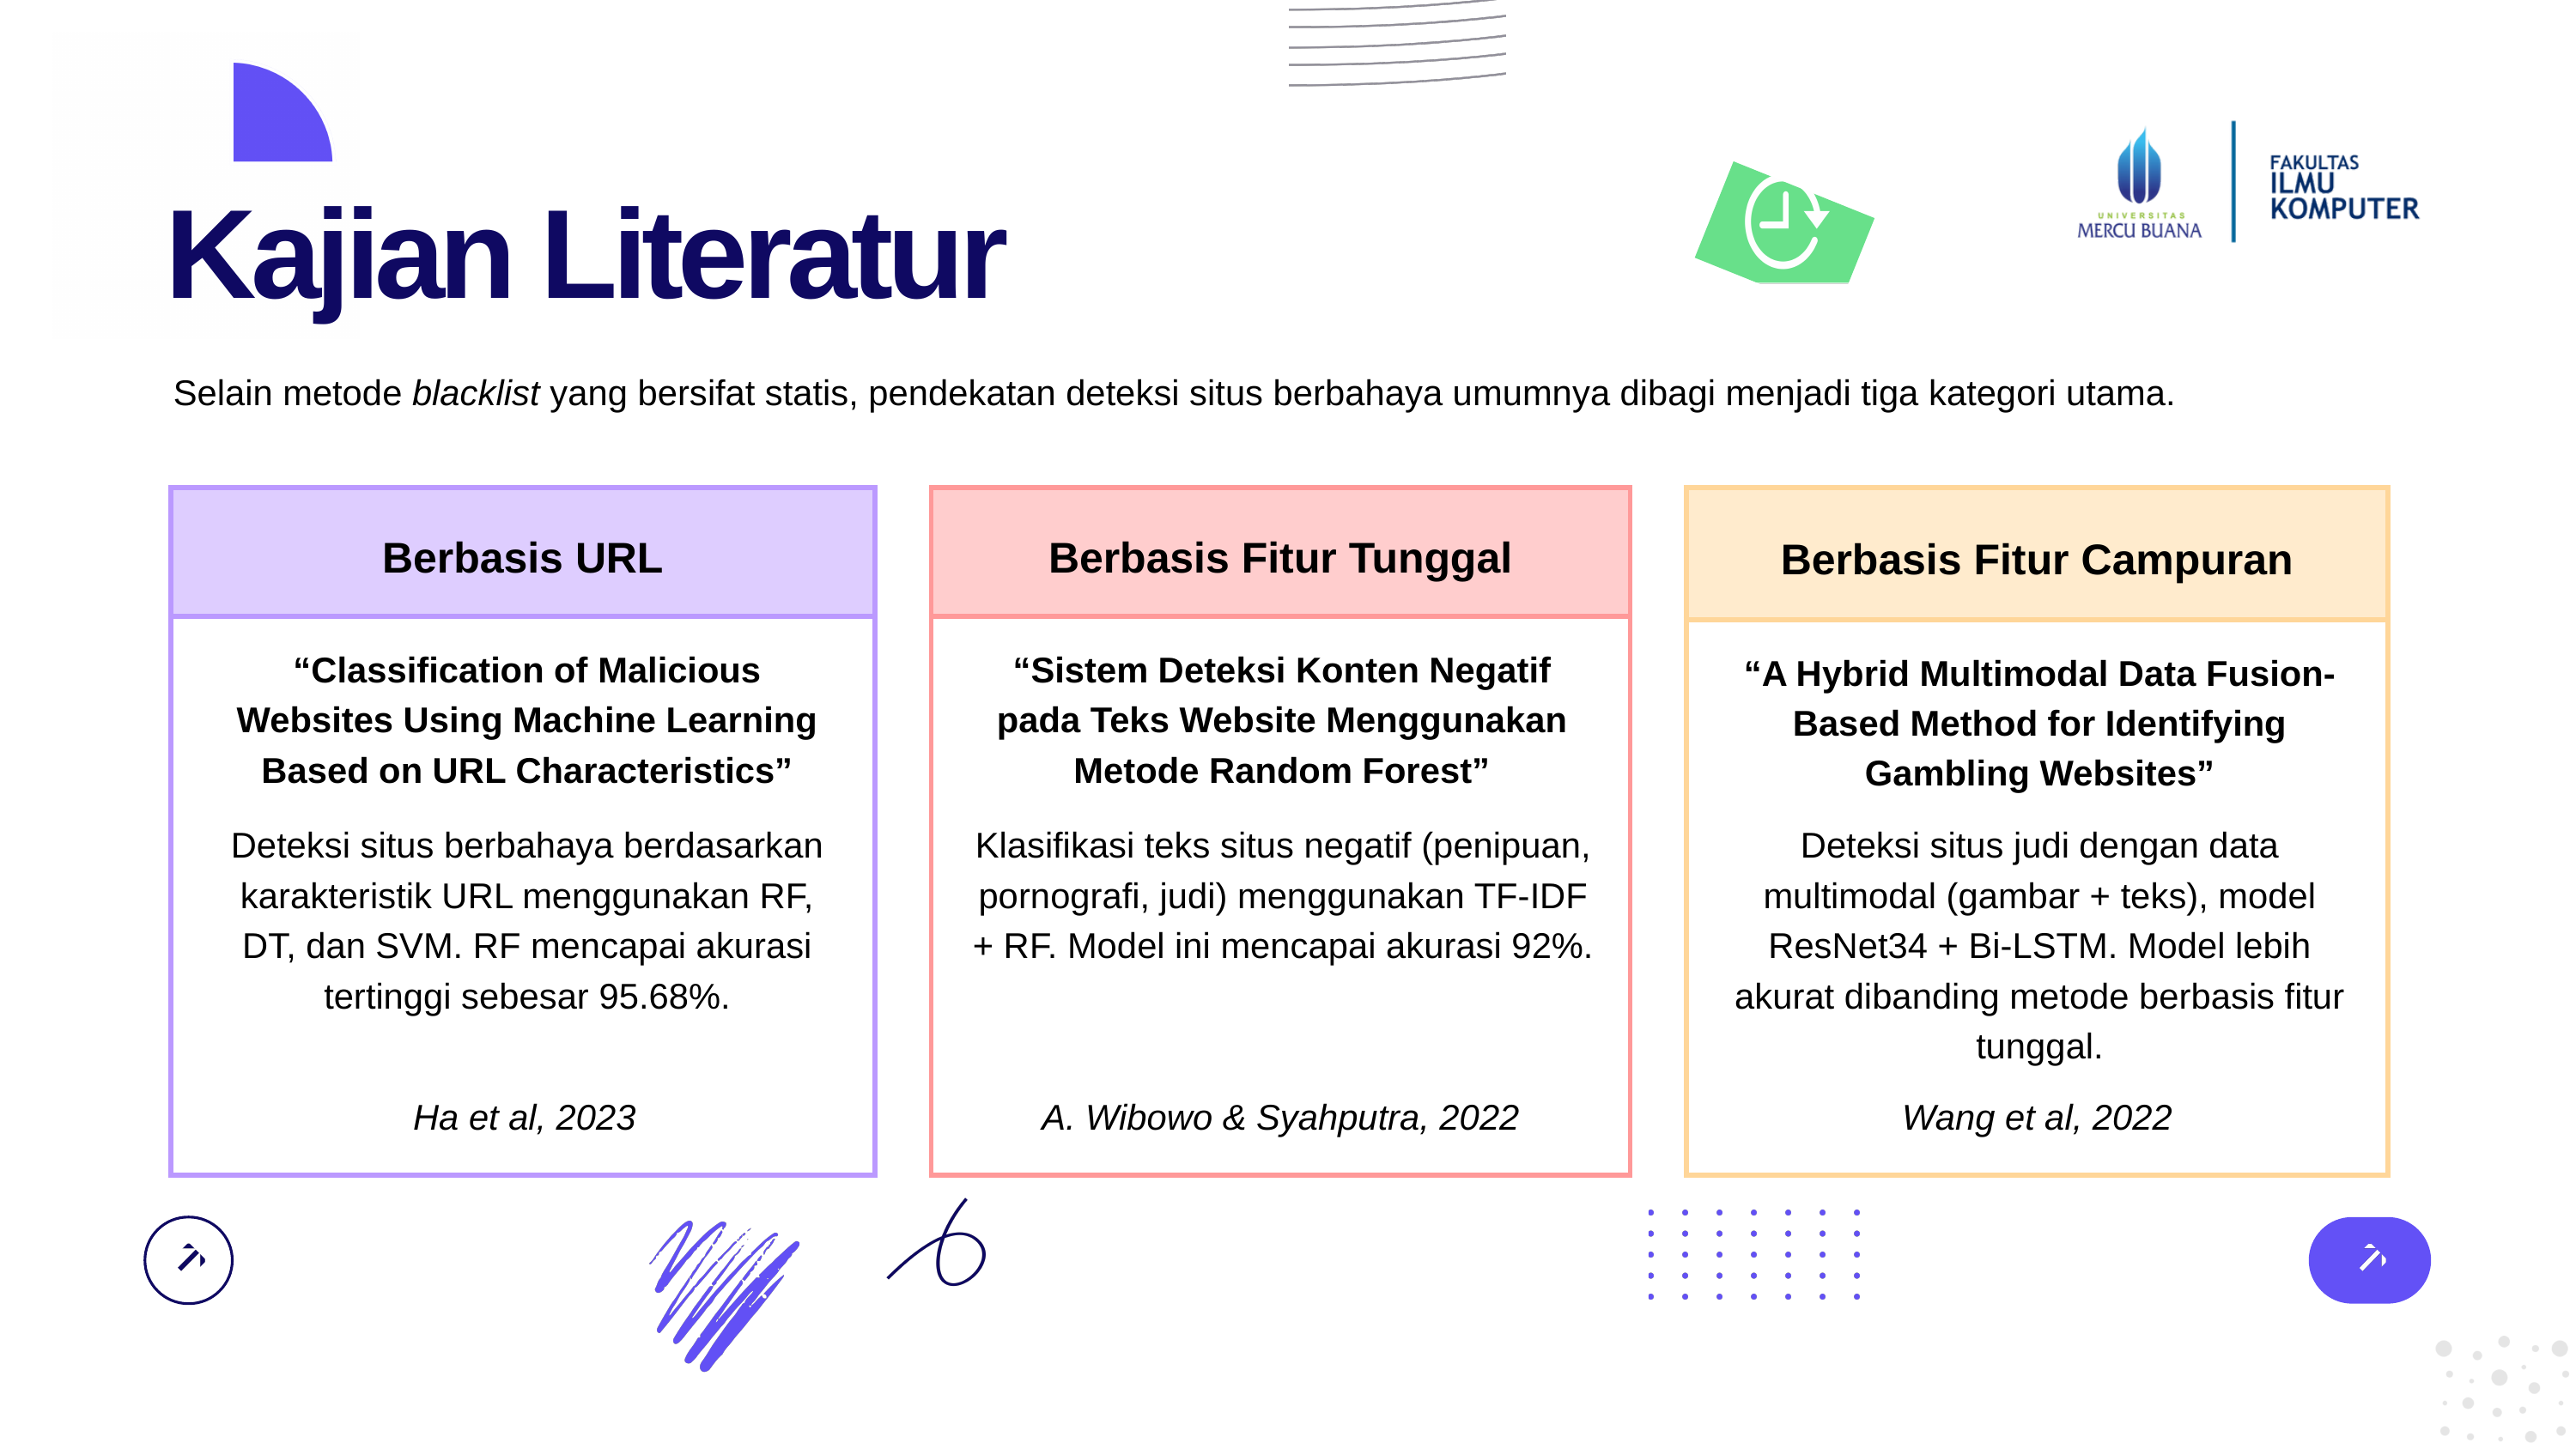

Kajian Literatur

Selain metode blacklist yang bersifat statis, pendekatan deteksi situs berbahaya umumnya dibagi menjadi tiga kategori utama.
| Berbasis URL |
| --- |
|  |
| Berbasis Fitur Tunggal |
| --- |
|  |
| Berbasis Fitur Campuran |
| --- |
|  |
“Classification of Malicious Websites Using Machine Learning Based on URL Characteristics”
“Sistem Deteksi Konten Negatif pada Teks Website Menggunakan Metode Random Forest”
“A Hybrid Multimodal Data Fusion-Based Method for Identifying Gambling Websites”
Deteksi situs berbahaya berdasarkan karakteristik URL menggunakan RF, DT, dan SVM. RF mencapai akurasi tertinggi sebesar 95.68%.
Klasifikasi teks situs negatif (penipuan, pornografi, judi) menggunakan TF-IDF + RF. Model ini mencapai akurasi 92%.
Deteksi situs judi dengan data multimodal (gambar + teks), model ResNet34 + Bi-LSTM. Model lebih akurat dibanding metode berbasis fitur tunggal.
Ha et al, 2023
A. Wibowo & Syahputra, 2022
Wang et al, 2022